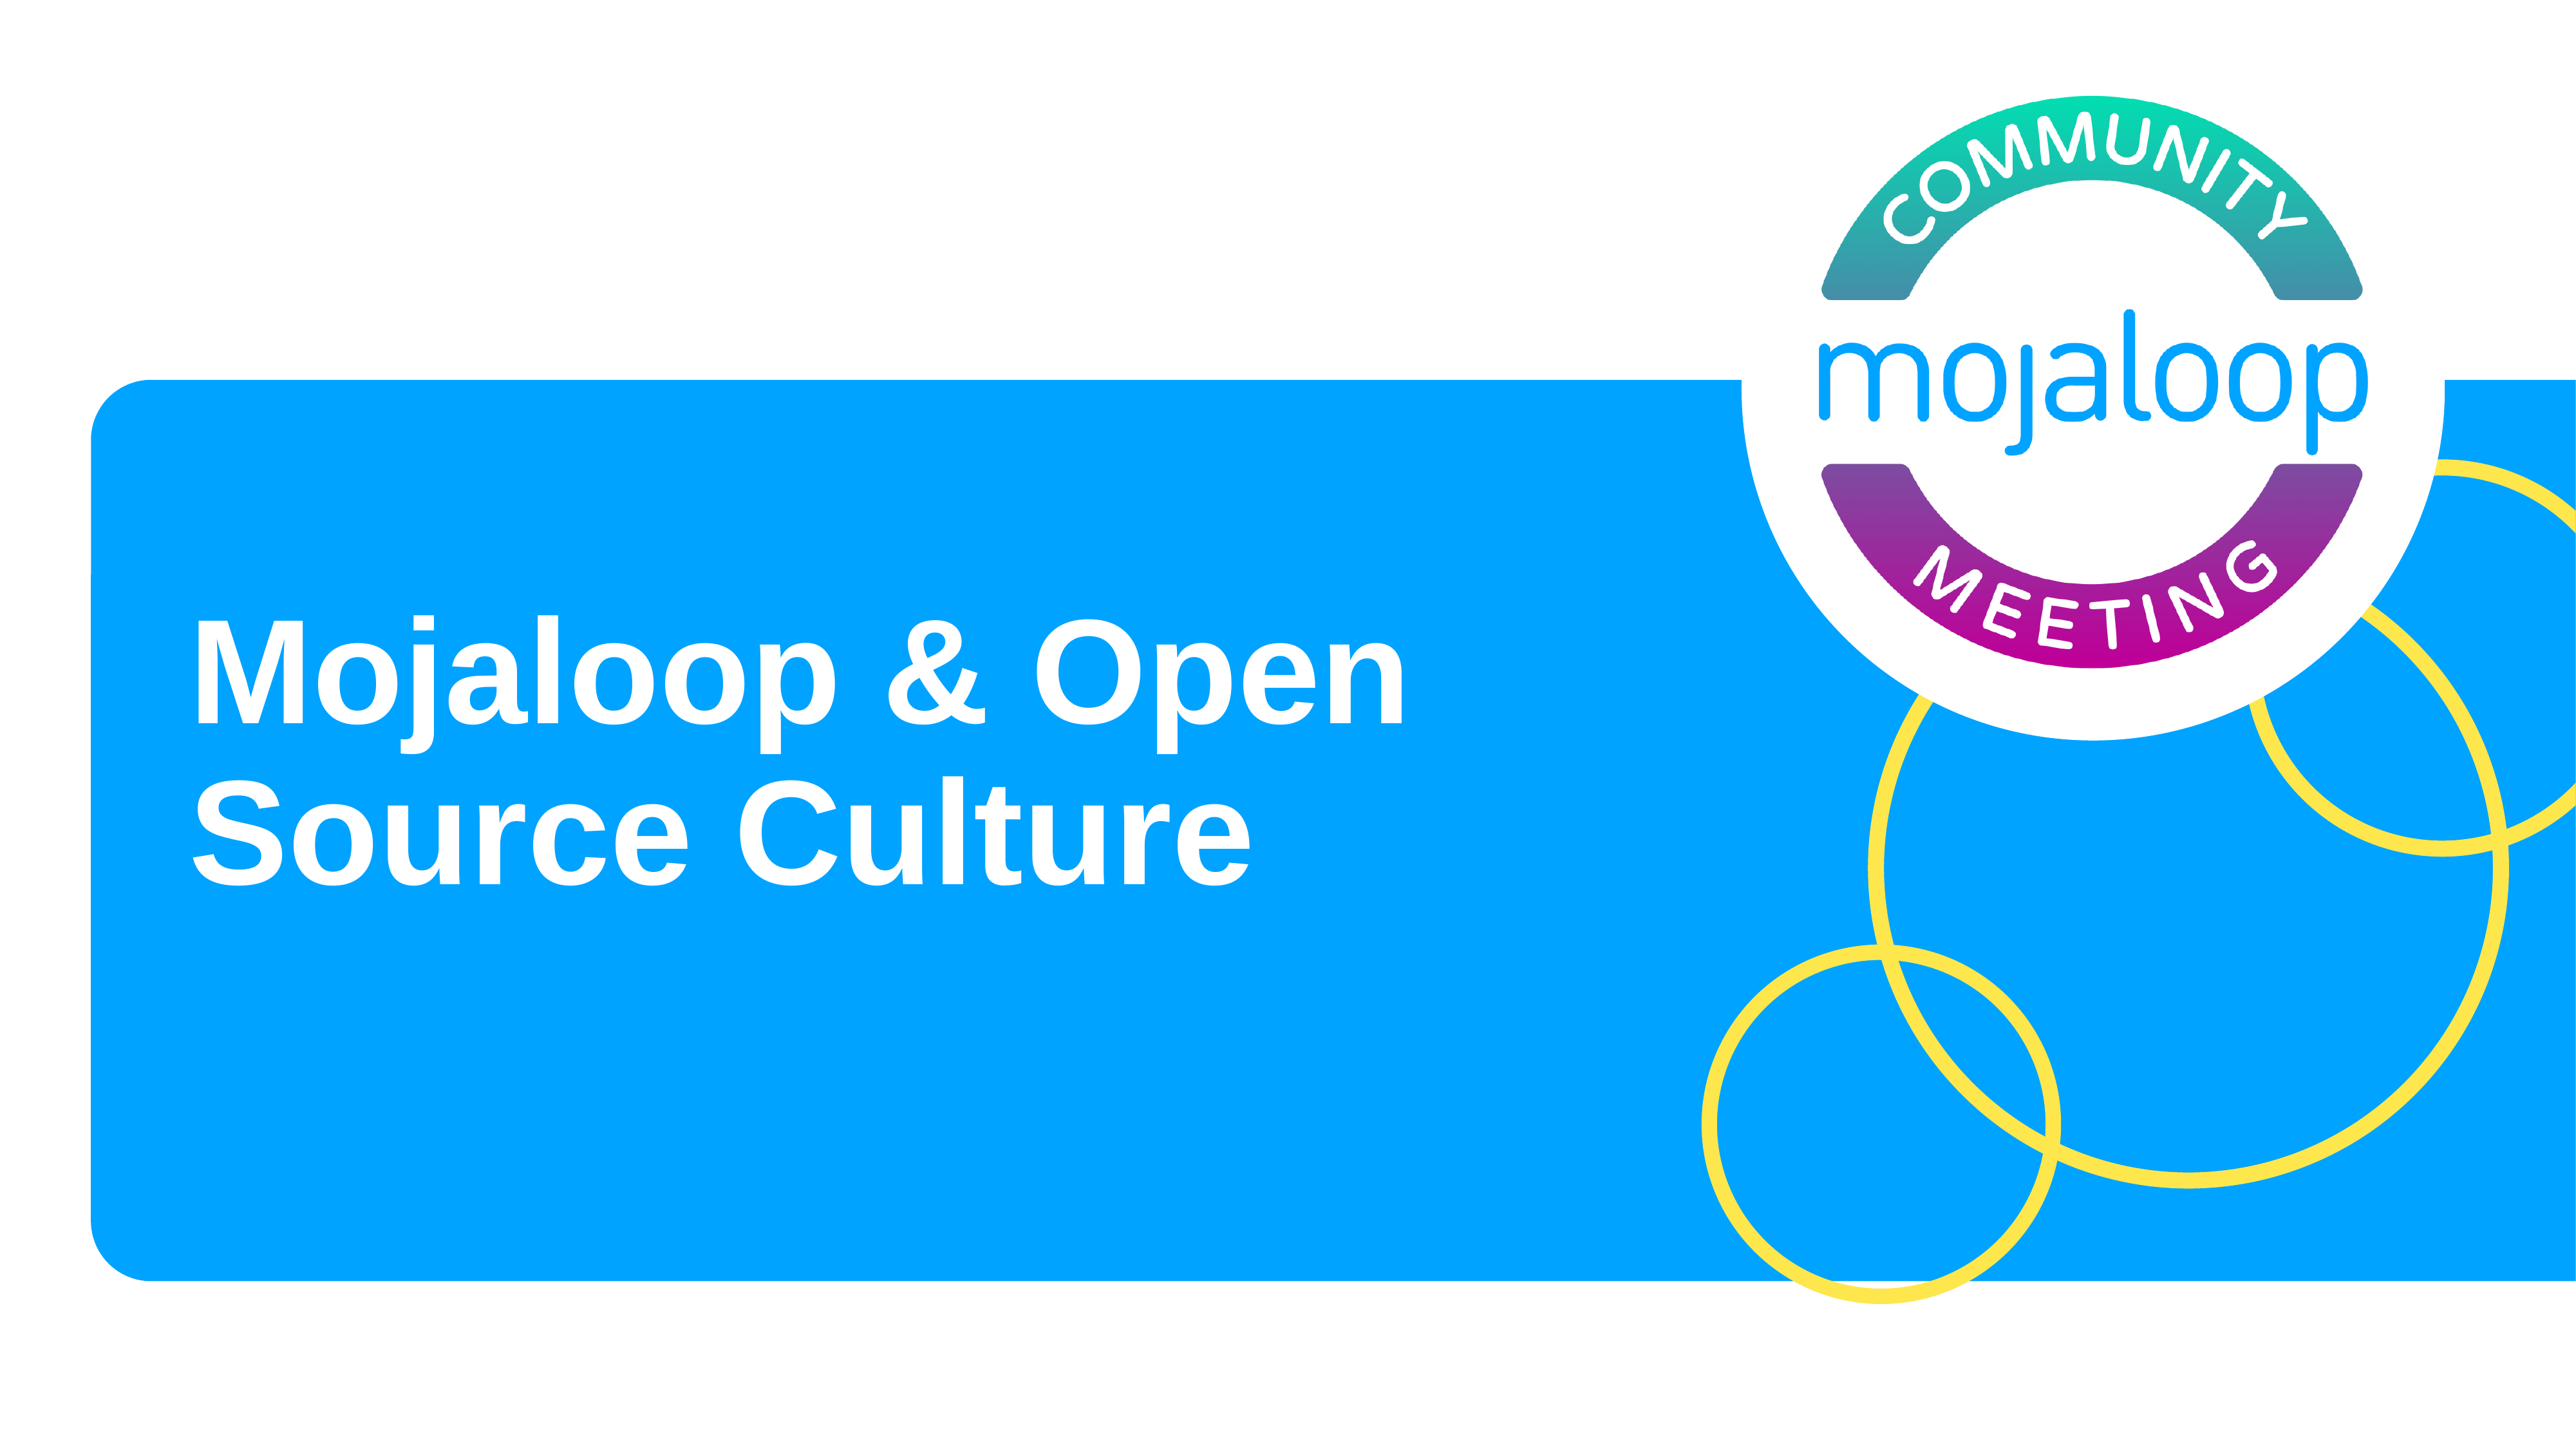

# Mojaloop & Open Source Culture

5